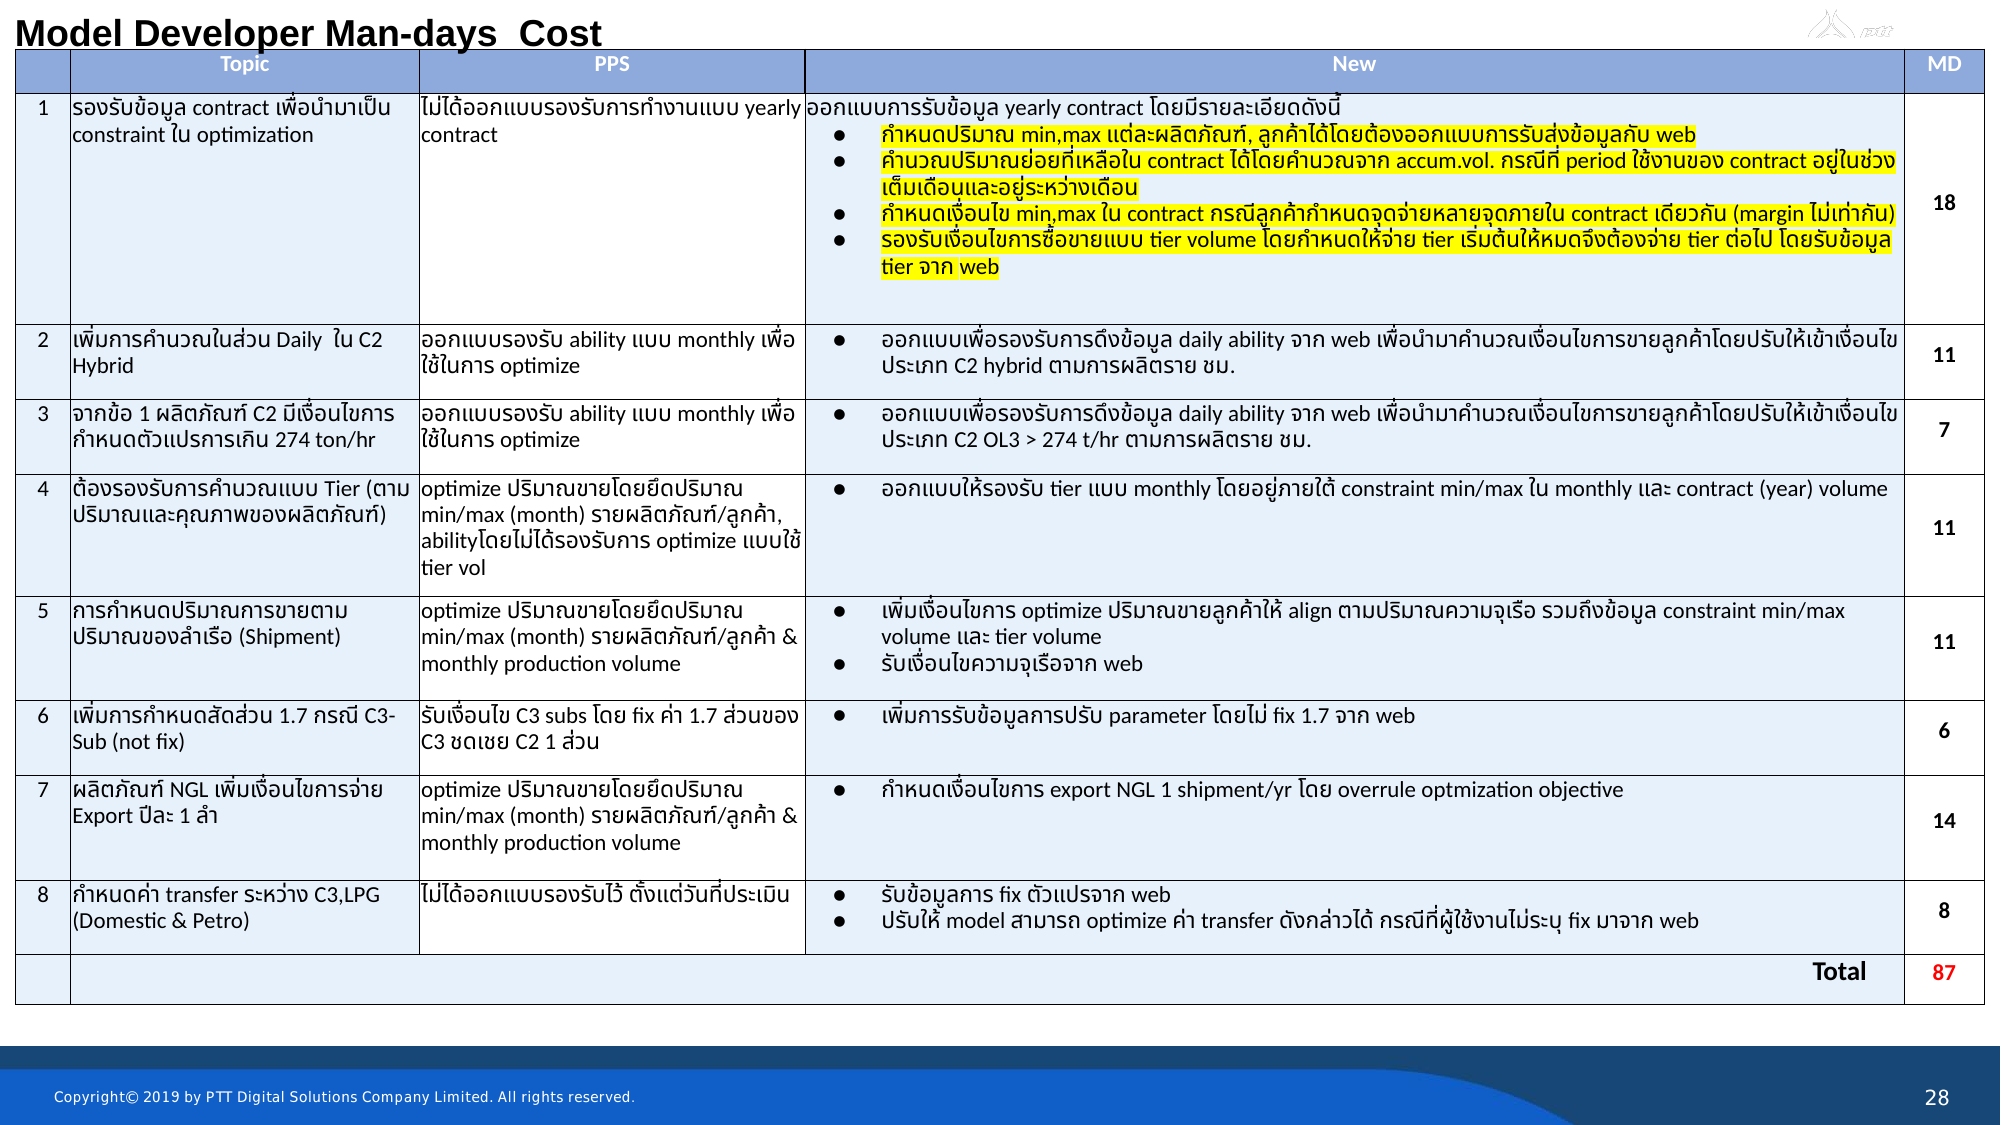

Model Developer Man-days  Cost

|  | Topic | PPS | New | MD |
| --- | --- | --- | --- | --- |
| 1 | รองรับข้อมูล contract เพื่อนำมาเป็น constraint ใน optimization | ไม่ได้ออกแบบรองรับการทำงานแบบ yearly contract | ออกแบบการรับข้อมูล yearly contract โดยมีรายละเอียดดังนี้ กำหนดปริมาณ min,max แต่ละผลิตภัณฑ์, ลูกค้าได้โดยต้องออกแบบการรับส่งข้อมูลกับ web คำนวณปริมาณย่อยที่เหลือใน contract ได้โดยคำนวณจาก accum.vol. กรณีที่ period ใช้งานของ contract อยู่ในช่วงเต็มเดือนและอยู่ระหว่างเดือน กำหนดเงื่อนไข min,max ใน contract กรณีลูกค้ากำหนดจุดจ่ายหลายจุดภายใน contract เดียวกัน (margin ไม่เท่ากัน) รองรับเงื่อนไขการซื้อขายแบบ tier volume โดยกำหนดให้จ่าย tier เริ่มต้นให้หมดจึงต้องจ่าย tier ต่อไป โดยรับข้อมูล tier จาก web | 18 |
| 2 | เพิ่มการคำนวณในส่วน Daily ใน C2 Hybrid | ออกแบบรองรับ ability แบบ monthly เพื่อใช้ในการ optimize | ออกแบบเพื่อรองรับการดึงข้อมูล daily ability จาก web เพื่อนำมาคำนวณเงื่อนไขการขายลูกค้าโดยปรับให้เข้าเงื่อนไขประเภท C2 hybrid ตามการผลิตราย ชม. | 11 |
| 3 | จากข้อ 1 ผลิตภัณฑ์ C2 มีเงื่อนไขการกำหนดตัวแปรการเกิน 274 ton/hr | ออกแบบรองรับ ability แบบ monthly เพื่อใช้ในการ optimize | ออกแบบเพื่อรองรับการดึงข้อมูล daily ability จาก web เพื่อนำมาคำนวณเงื่อนไขการขายลูกค้าโดยปรับให้เข้าเงื่อนไขประเภท C2 OL3 > 274 t/hr ตามการผลิตราย ชม. | 7 |
| 4 | ต้องรองรับการคำนวณแบบ Tier (ตามปริมาณและคุณภาพของผลิตภัณฑ์) | optimize ปริมาณขายโดยยึดปริมาณ min/max (month) รายผลิตภัณฑ์/ลูกค้า, abilityโดยไม่ได้รองรับการ optimize แบบใช้ tier vol | ออกแบบให้รองรับ tier แบบ monthly โดยอยู่ภายใต้ constraint min/max ใน monthly และ contract (year) volume | 11 |
| 5 | การกำหนดปริมาณการขายตามปริมาณของลำเรือ (Shipment) | optimize ปริมาณขายโดยยึดปริมาณ min/max (month) รายผลิตภัณฑ์/ลูกค้า & monthly production volume | เพิ่มเงื่อนไขการ optimize ปริมาณขายลูกค้าให้ align ตามปริมาณความจุเรือ รวมถึงข้อมูล constraint min/max volume และ tier volume รับเงื่อนไขความจุเรือจาก web | 11 |
| 6 | เพิ่มการกำหนดสัดส่วน 1.7 กรณี C3-Sub (not fix) | รับเงื่อนไข C3 subs โดย fix ค่า 1.7 ส่วนของ C3 ชดเชย C2 1 ส่วน | เพิ่มการรับข้อมูลการปรับ parameter โดยไม่ fix 1.7 จาก web | 6 |
| 7 | ผลิตภัณฑ์ NGL เพิ่มเงื่อนไขการจ่าย Export ปีละ 1 ลำ | optimize ปริมาณขายโดยยึดปริมาณ min/max (month) รายผลิตภัณฑ์/ลูกค้า & monthly production volume | กำหนดเงื่อนไขการ export NGL 1 shipment/yr โดย overrule optmization objective | 14 |
| 8 | กำหนดค่า transfer ระหว่าง C3,LPG (Domestic & Petro) | ไม่ได้ออกแบบรองรับไว้ ตั้งแต่วันที่ประเมิน | รับข้อมูลการ fix ตัวแปรจาก web ปรับให้ model สามารถ optimize ค่า transfer ดังกล่าวได้ กรณีที่ผู้ใช้งานไม่ระบุ fix มาจาก web | 8 |
|  | Total |  |  | 87 |
28